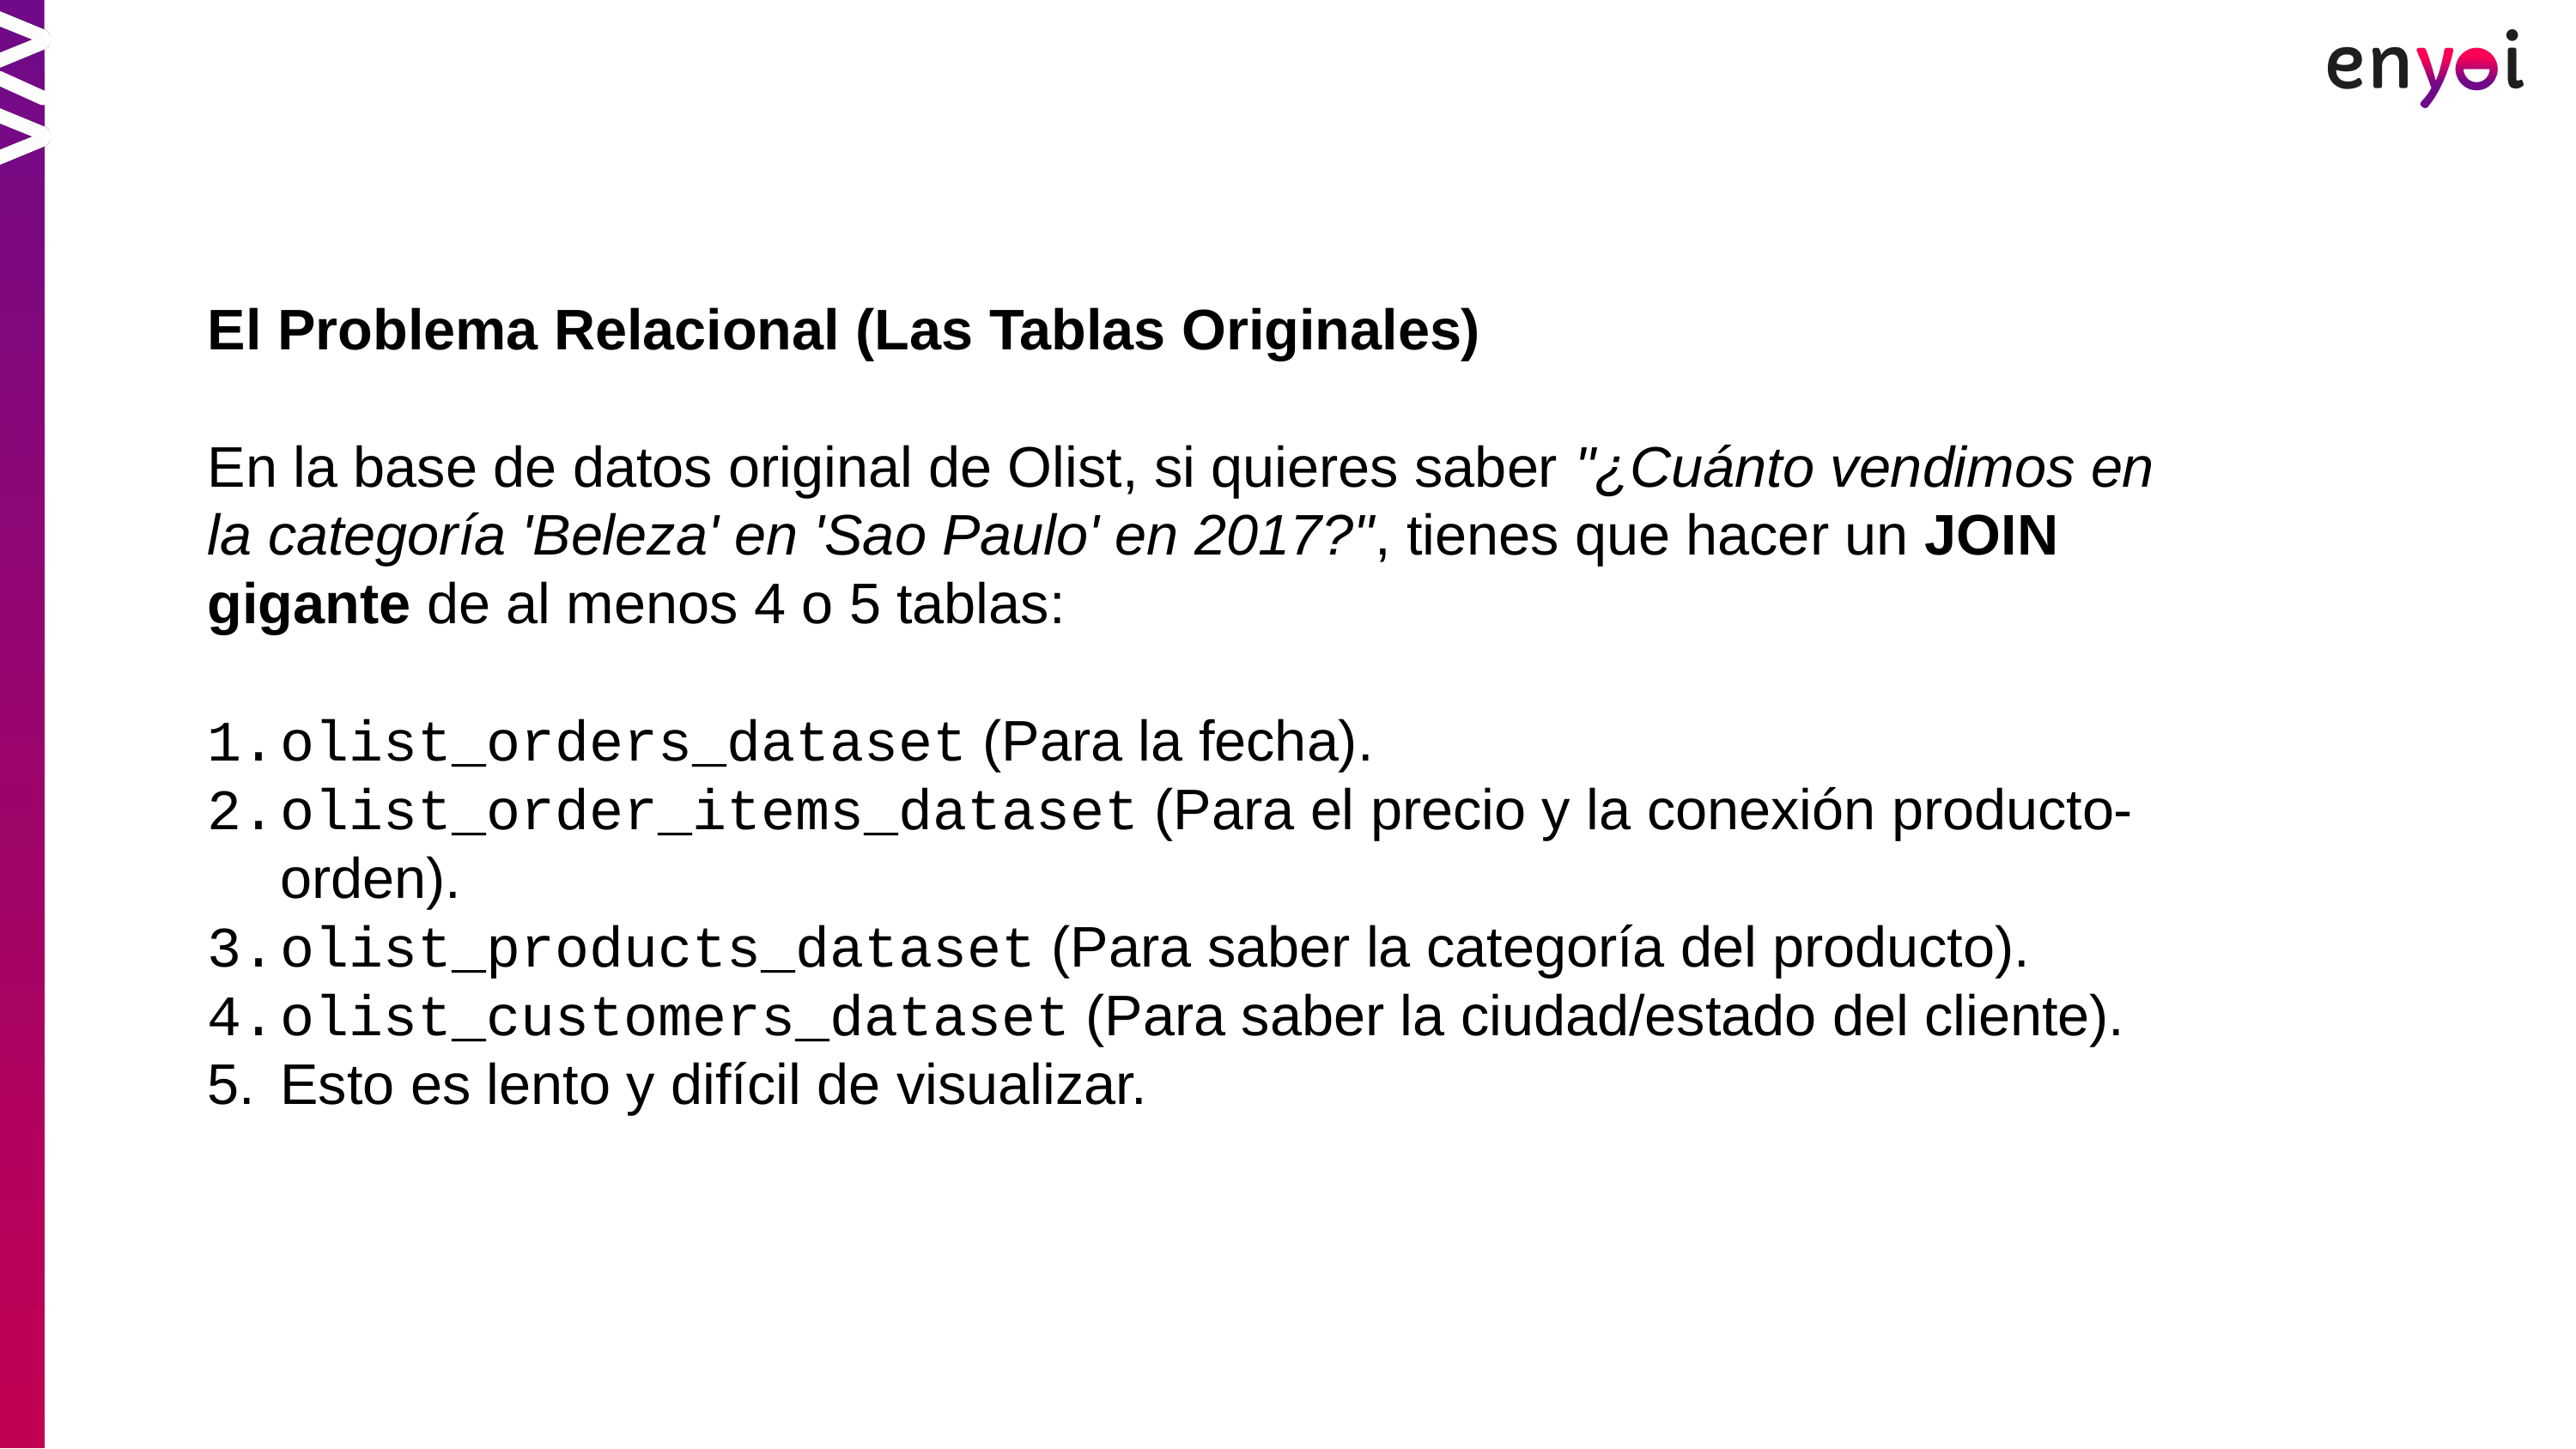

El Problema Relacional (Las Tablas Originales)

En la base de datos original de Olist, si quieres saber "¿Cuánto vendimos en la categoría 'Beleza' en 'Sao Paulo' en 2017?", tienes que hacer un JOIN gigante de al menos 4 o 5 tablas:

olist_orders_dataset (Para la fecha).
olist_order_items_dataset (Para el precio y la conexión producto-orden).
olist_products_dataset (Para saber la categoría del producto).
olist_customers_dataset (Para saber la ciudad/estado del cliente).
Esto es lento y difícil de visualizar.